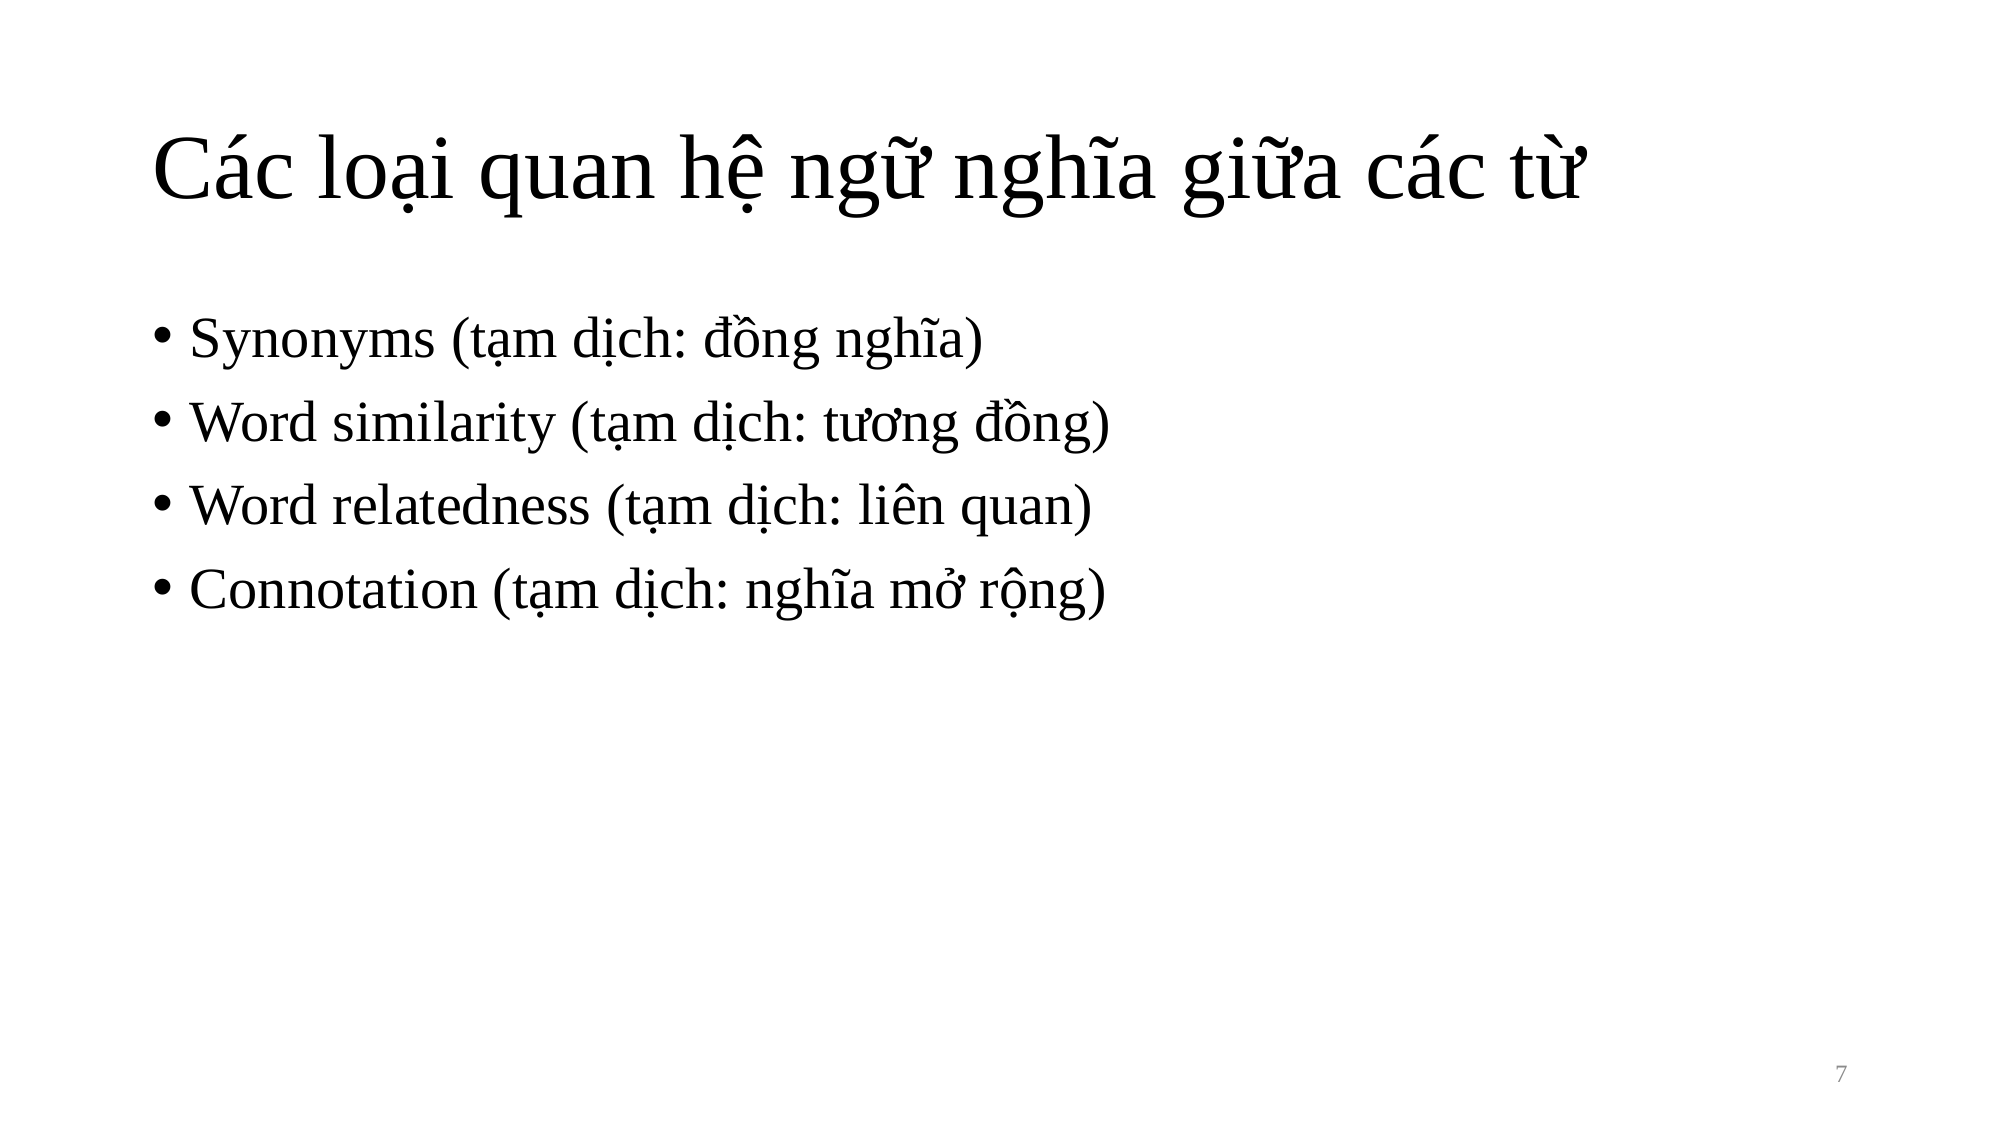

# Các loại quan hệ ngữ nghĩa giữa các từ
Synonyms (tạm dịch: đồng nghĩa)
Word similarity (tạm dịch: tương đồng)
Word relatedness (tạm dịch: liên quan)
Connotation (tạm dịch: nghĩa mở rộng)

7